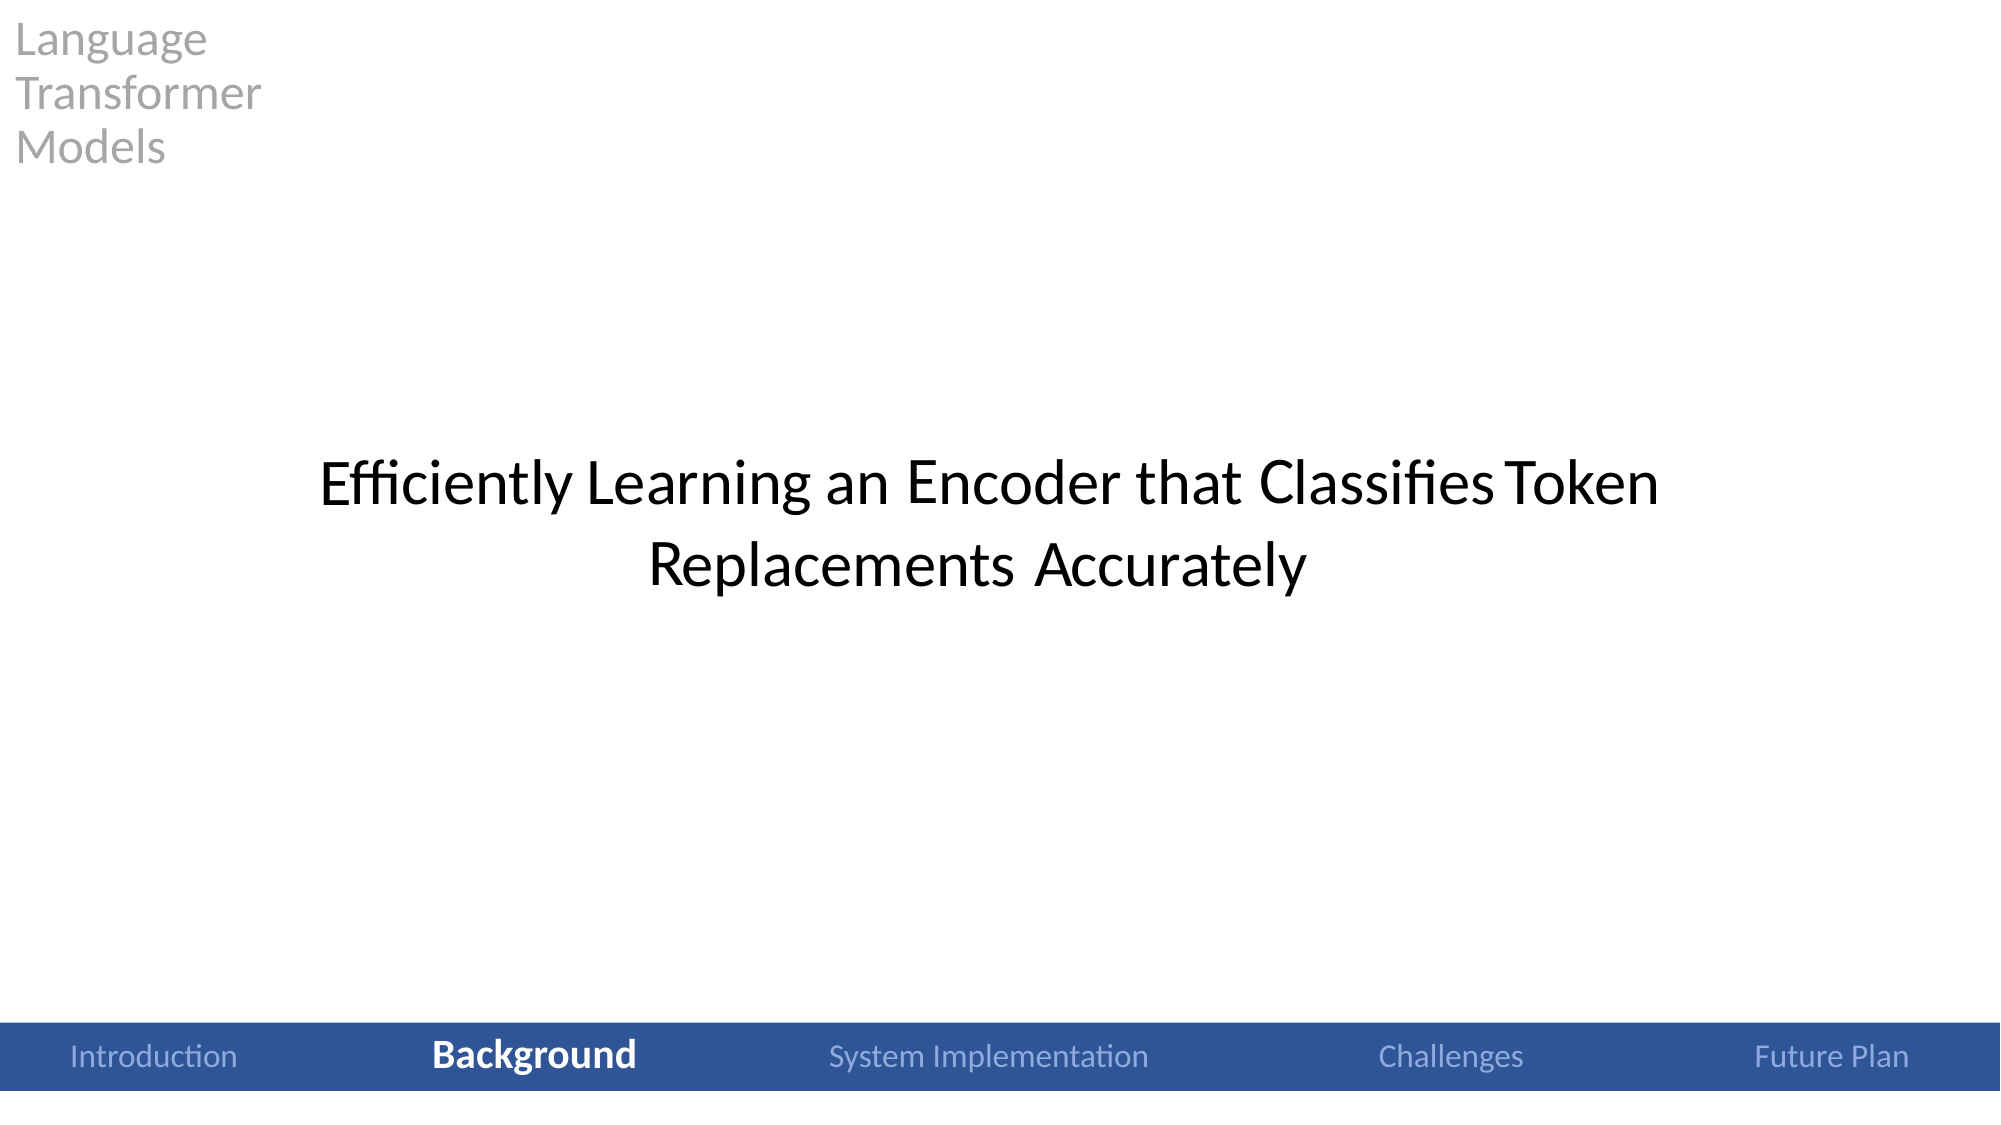

# Language Transformer Models
Encoderr
Efficiently
Learning
an
that
Classifies
Token
EE
C
L
TT
EE
Replacements
Accurately
RR
A

Background
System Implementation

Challenges

Future Plan

Introduction